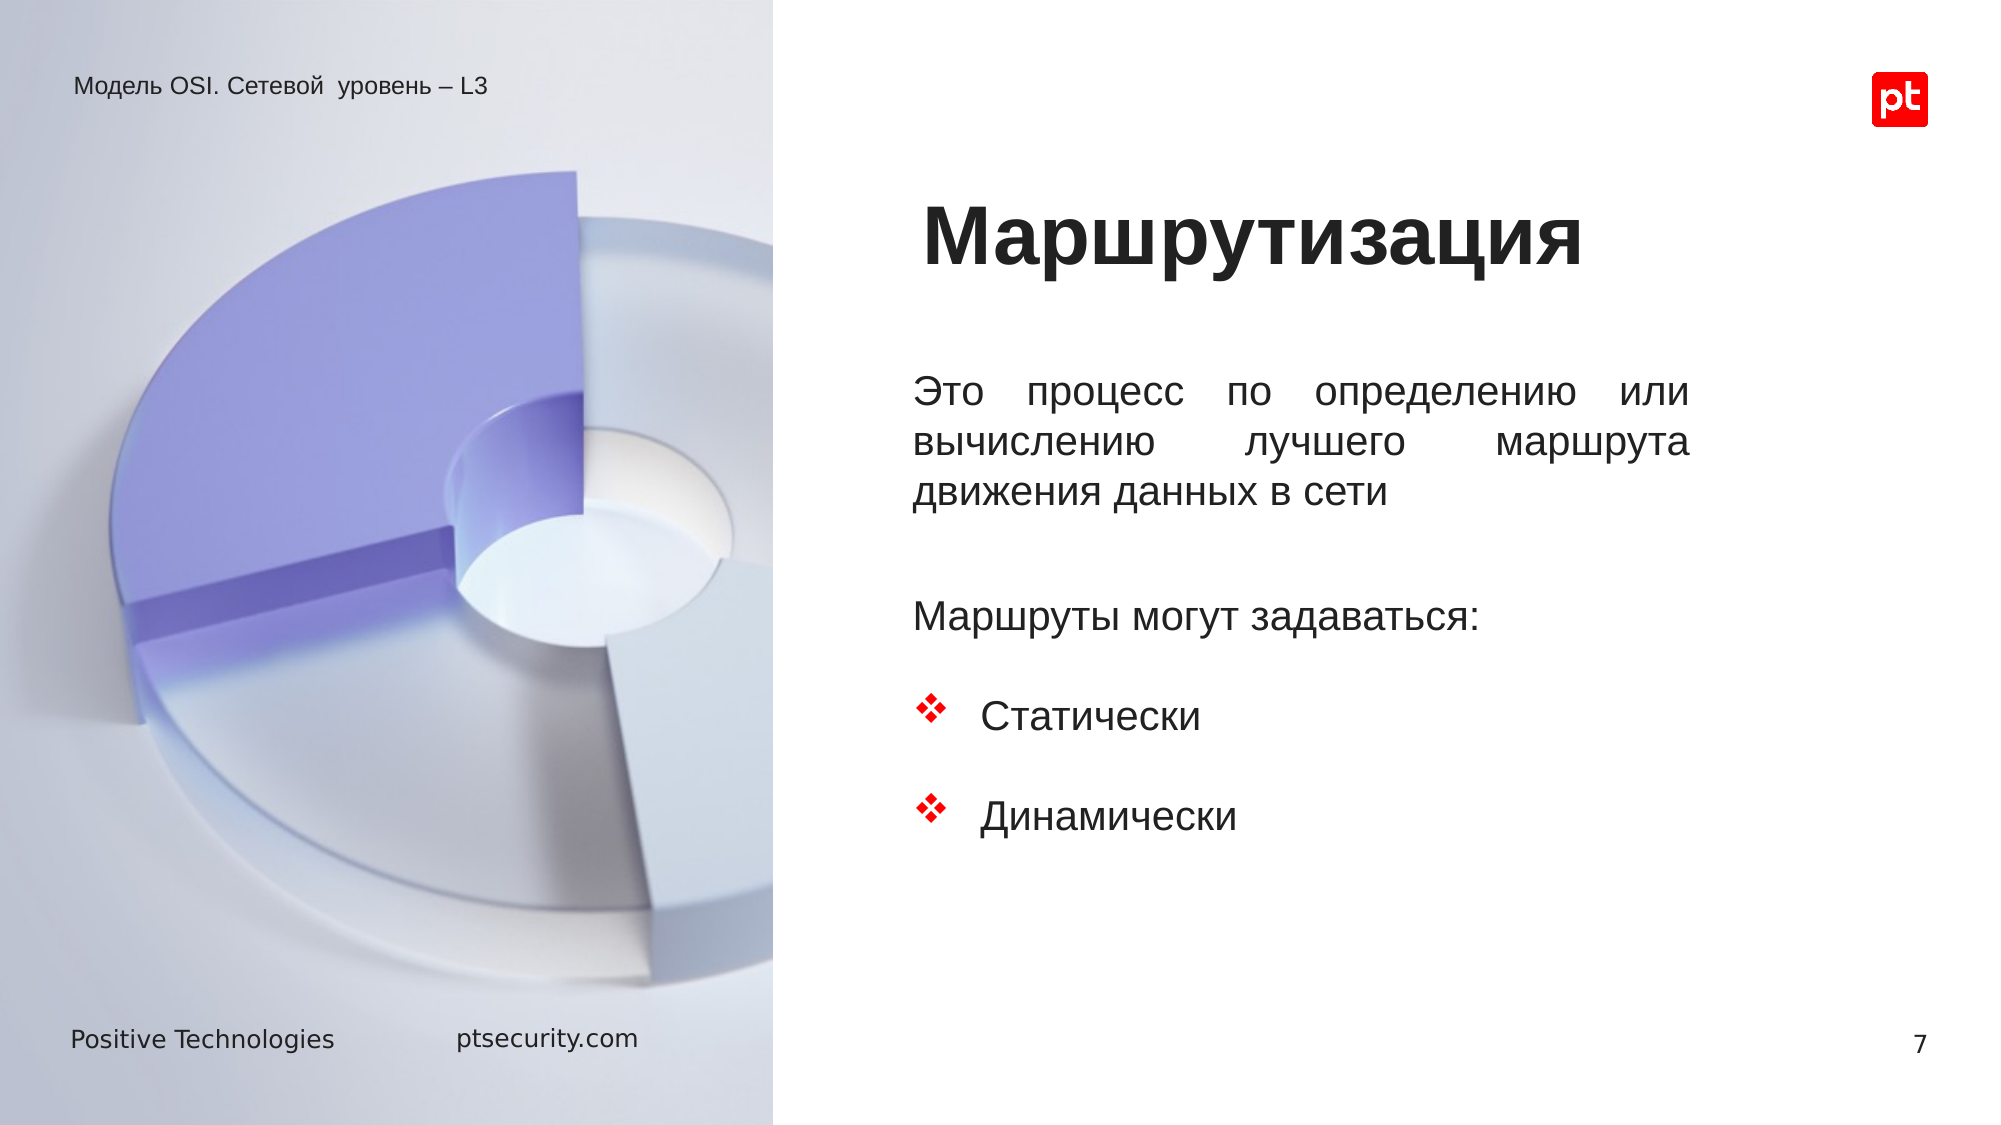

Модель OSI. Сетевой  уровень – L3
# Маршрутизация
Это процесс по определению или вычислению лучшего маршрута движения данных в сети
Маршруты могут задаваться:
 Статически
 Динамически
7